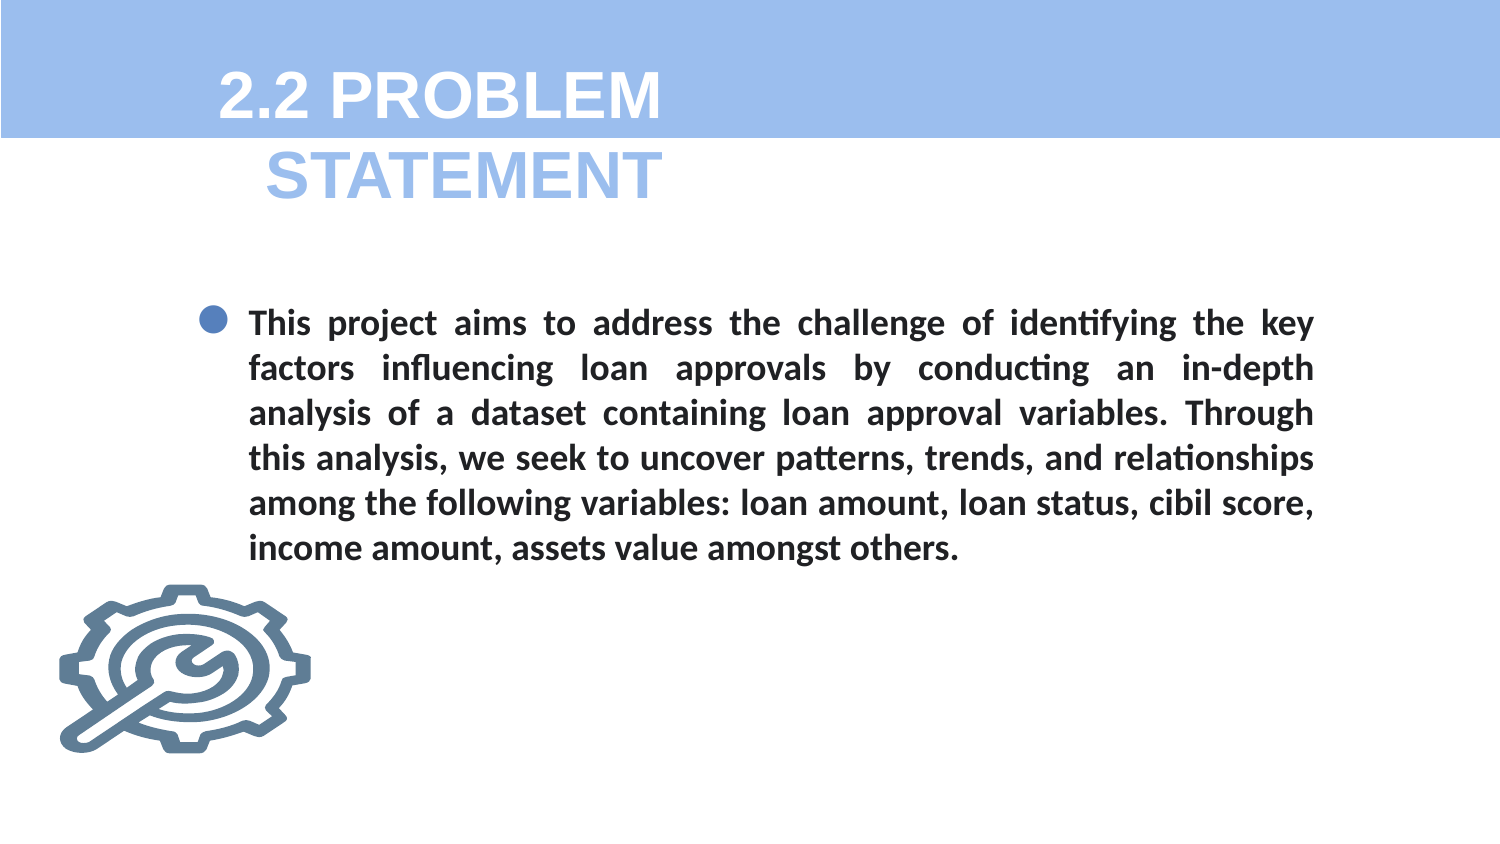

# 2.2 PROBLEM STATEMENT
This project aims to address the challenge of identifying the key factors influencing loan approvals by conducting an in-depth analysis of a dataset containing loan approval variables. Through this analysis, we seek to uncover patterns, trends, and relationships among the following variables: loan amount, loan status, cibil score, income amount, assets value amongst others.